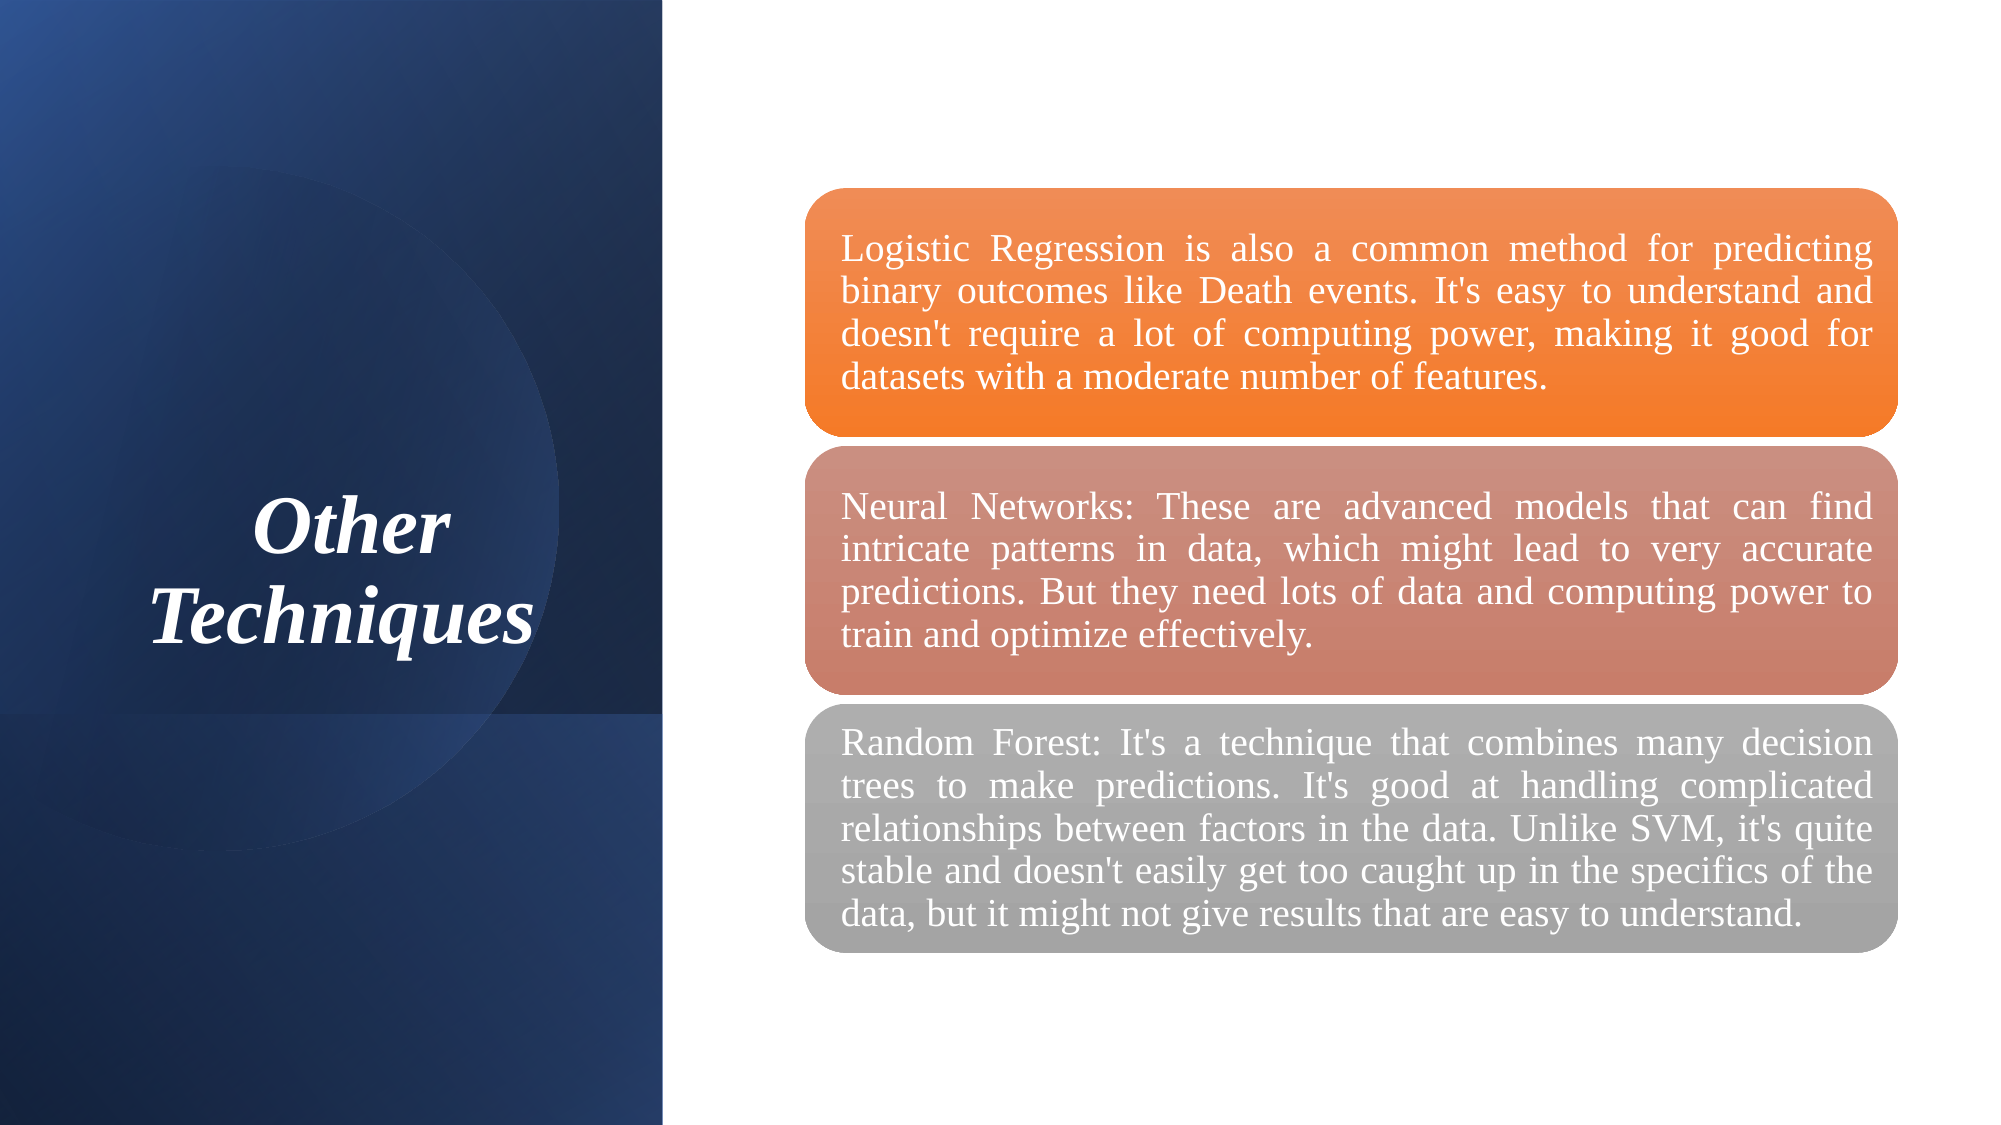

Logistic Regression is also a common method for predicting binary outcomes like Death events. It's easy to understand and doesn't require a lot of computing power, making it good for datasets with a moderate number of features.
Neural Networks: These are advanced models that can find intricate patterns in data, which might lead to very accurate predictions. But they need lots of data and computing power to train and optimize effectively.
Random Forest: It's a technique that combines many decision trees to make predictions. It's good at handling complicated relationships between factors in the data. Unlike SVM, it's quite stable and doesn't easily get too caught up in the specifics of the data, but it might not give results that are easy to understand.

# Other Techniques